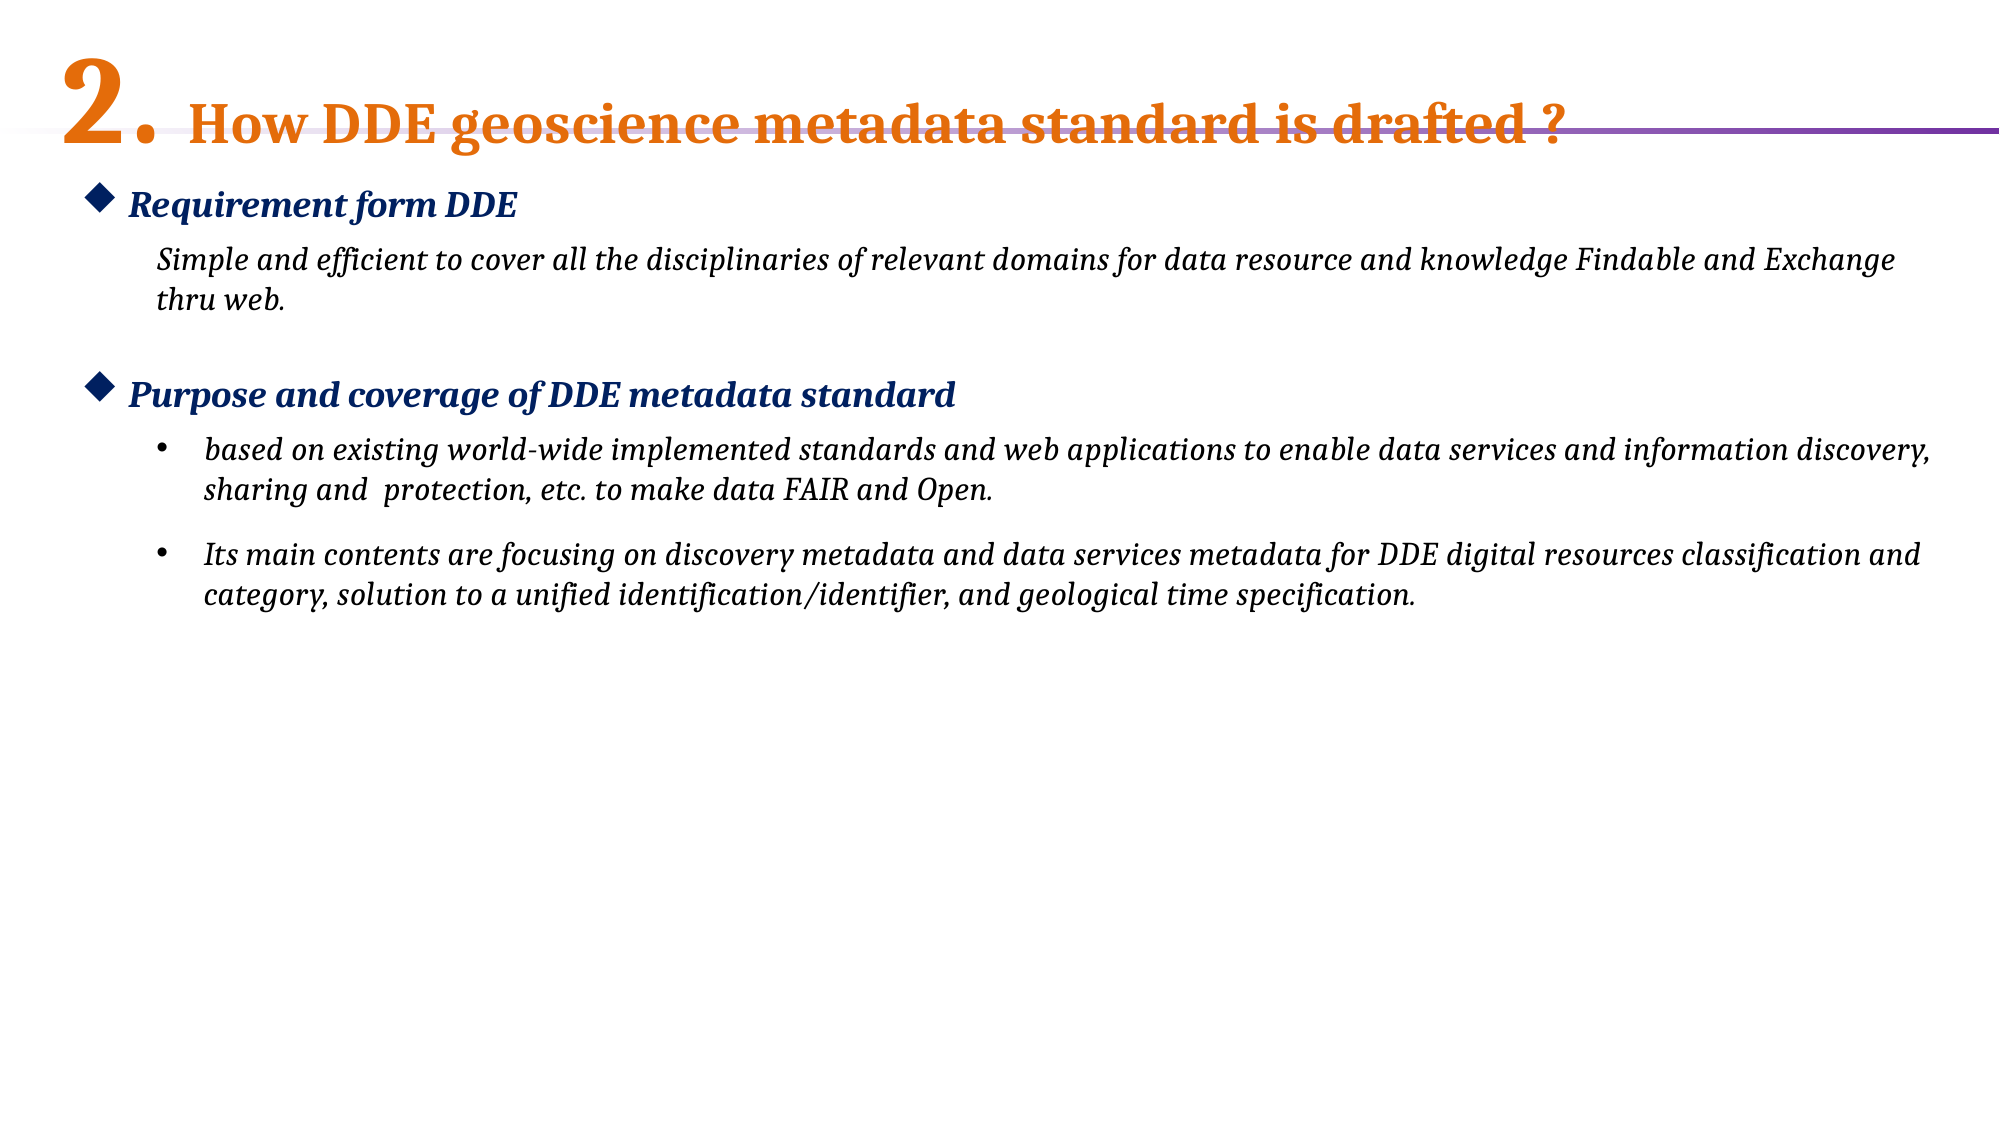

2. How DDE geoscience metadata standard is drafted ?

Requirement form DDE
Simple and efficient to cover all the disciplinaries of relevant domains for data resource and knowledge Findable and Exchange thru web.

Purpose and coverage of DDE metadata standard
based on existing world-wide implemented standards and web applications to enable data services and information discovery, sharing and  protection, etc. to make data FAIR and Open.
Its main contents are focusing on discovery metadata and data services metadata for DDE digital resources classification and category, solution to a unified identification/identifier, and geological time specification.